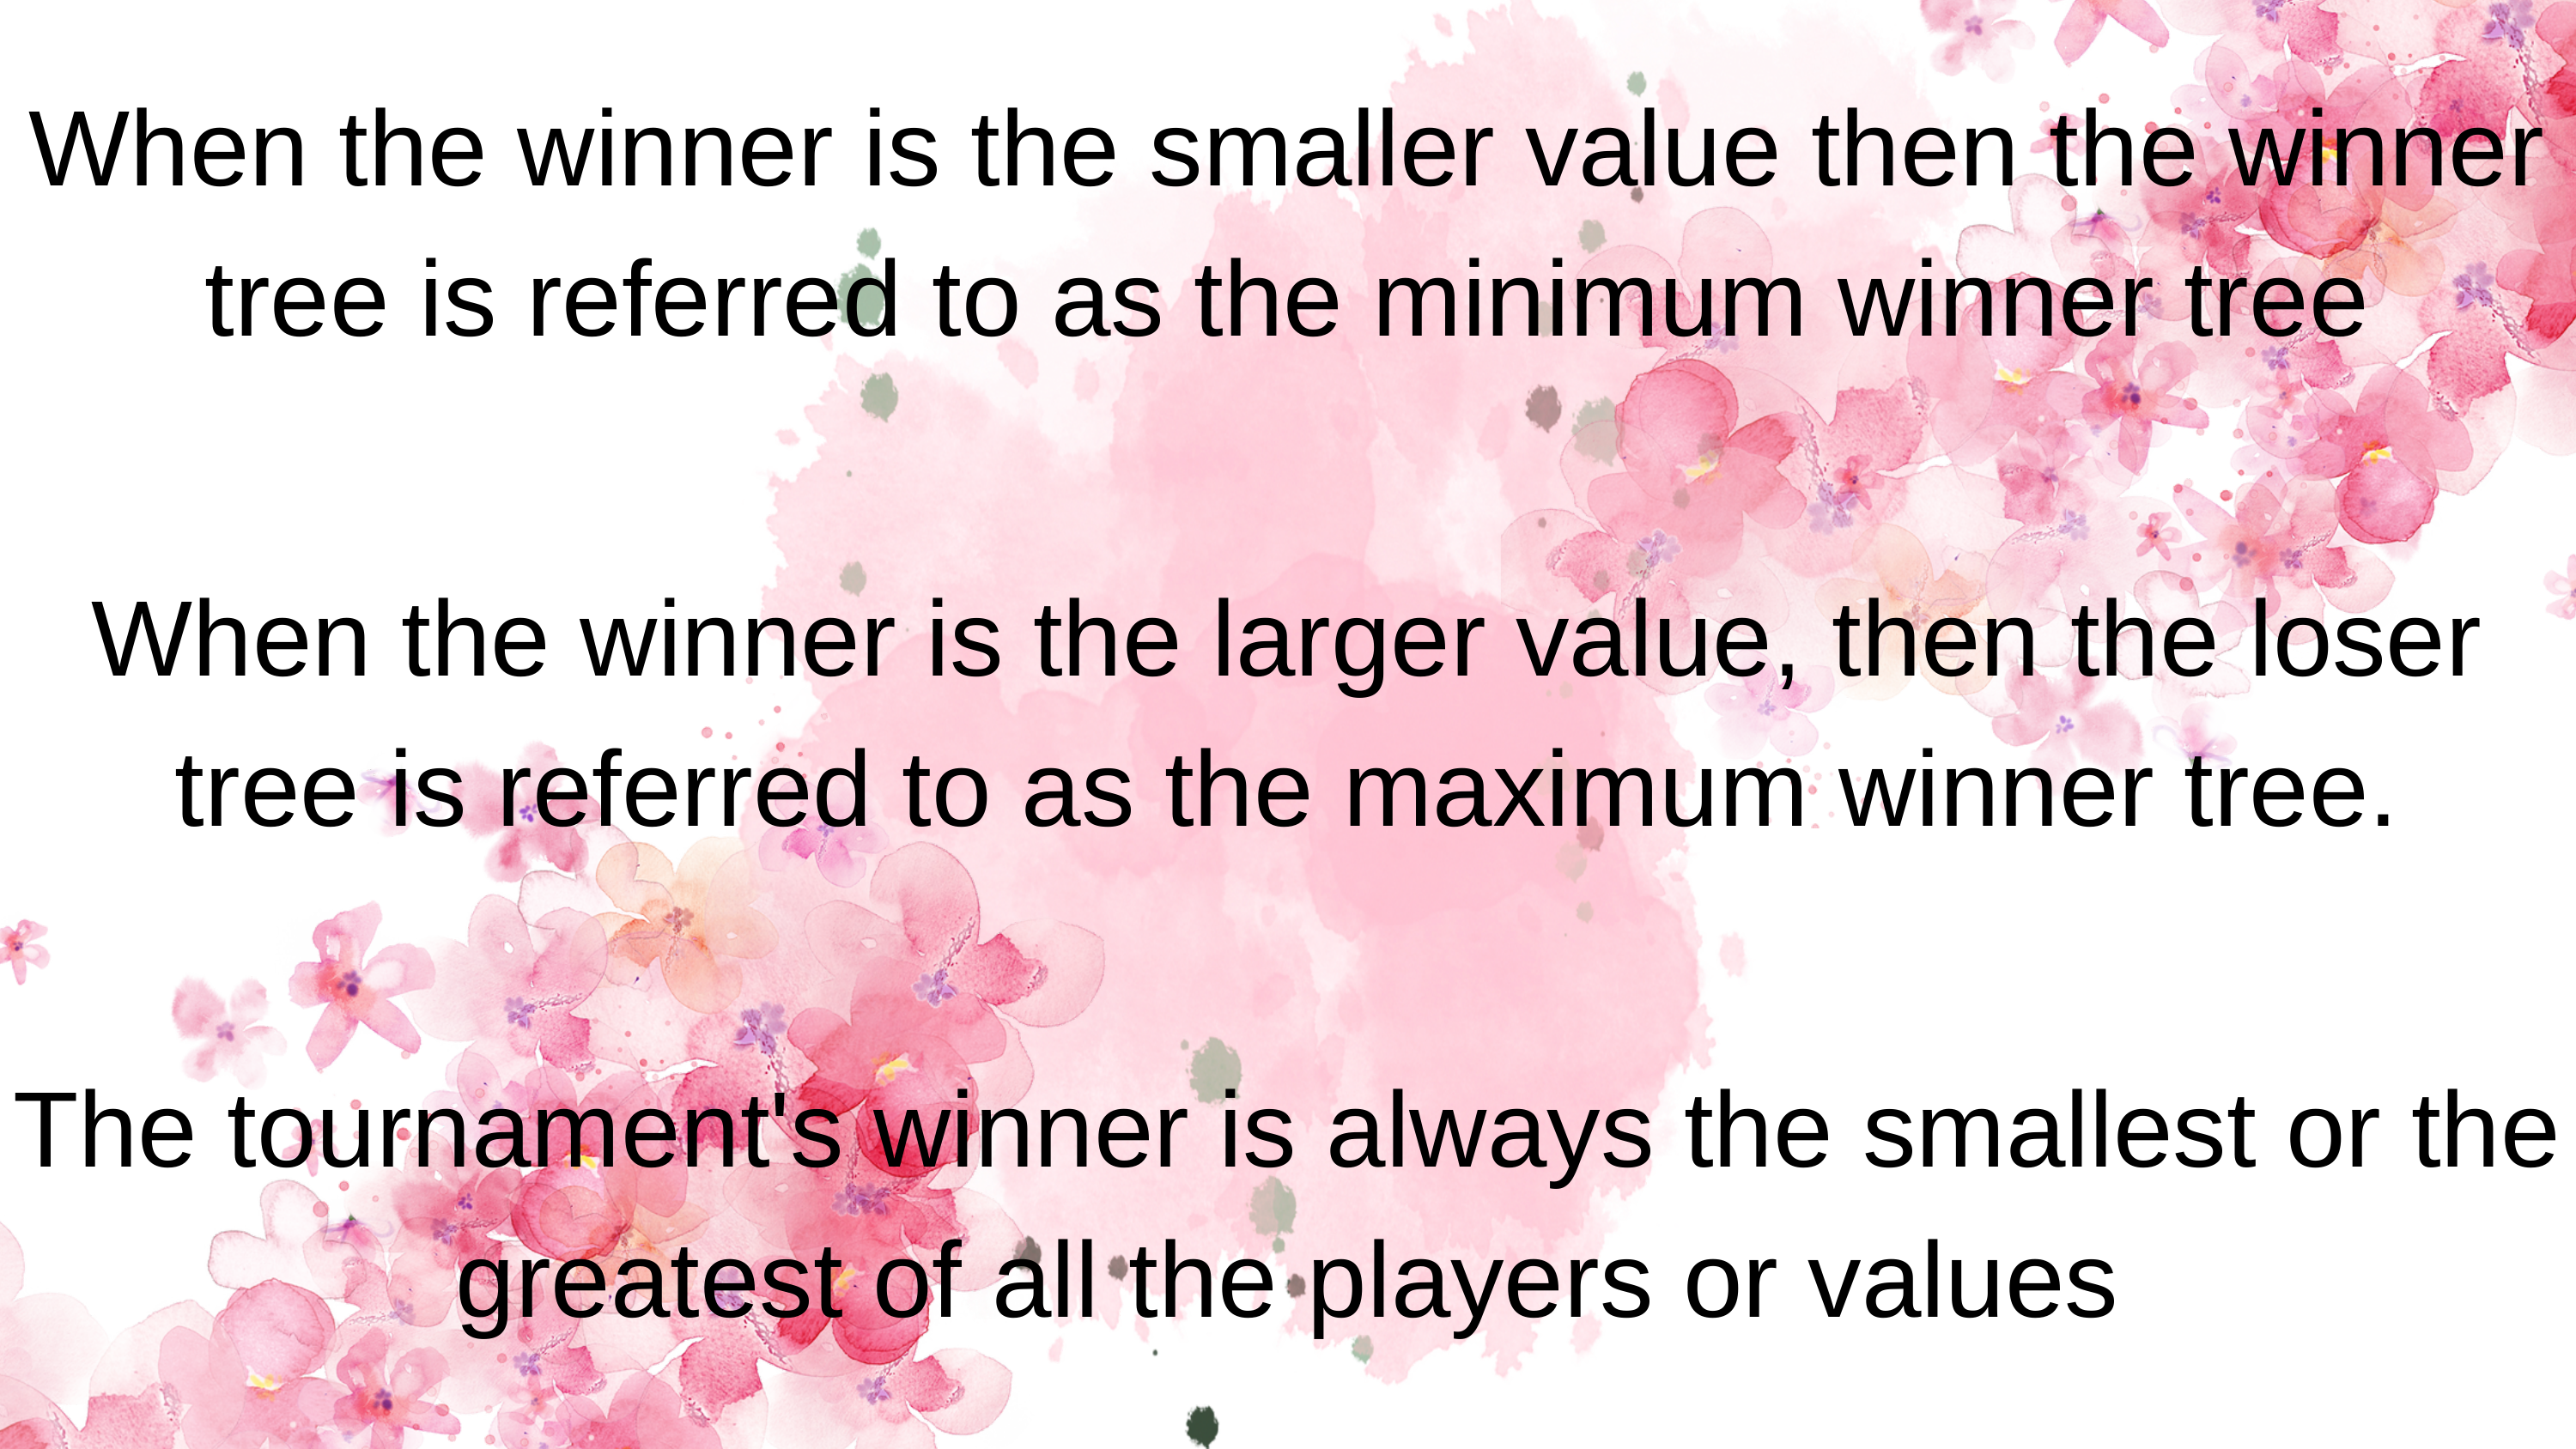

When the winner is the smaller value then the winner tree is referred to as the minimum winner tree
When the winner is the larger value, then the loser tree is referred to as the maximum winner tree.

The tournament's winner is always the smallest or the greatest of all the players or values